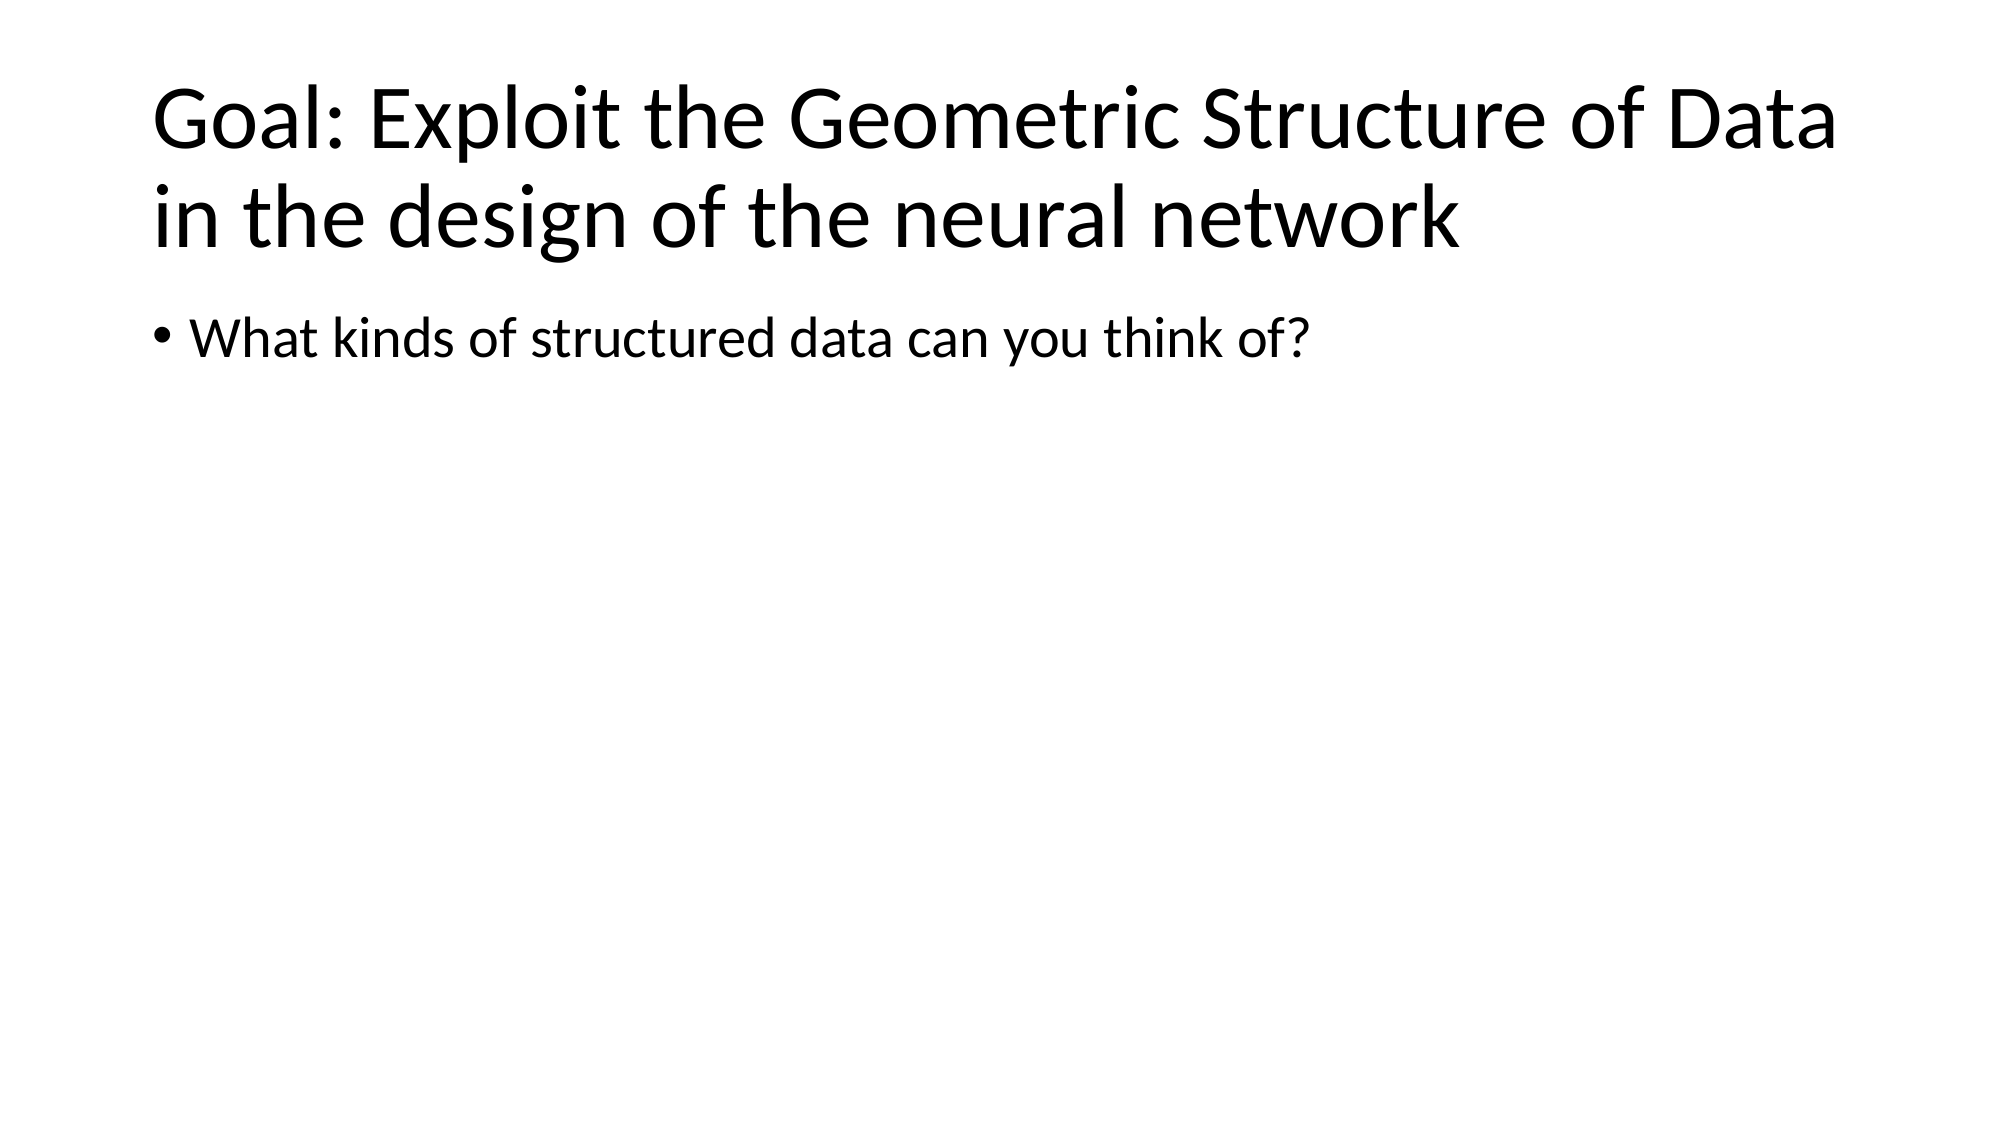

# Goal: Exploit the Geometric Structure of Data in the design of the neural network
What kinds of structured data can you think of?